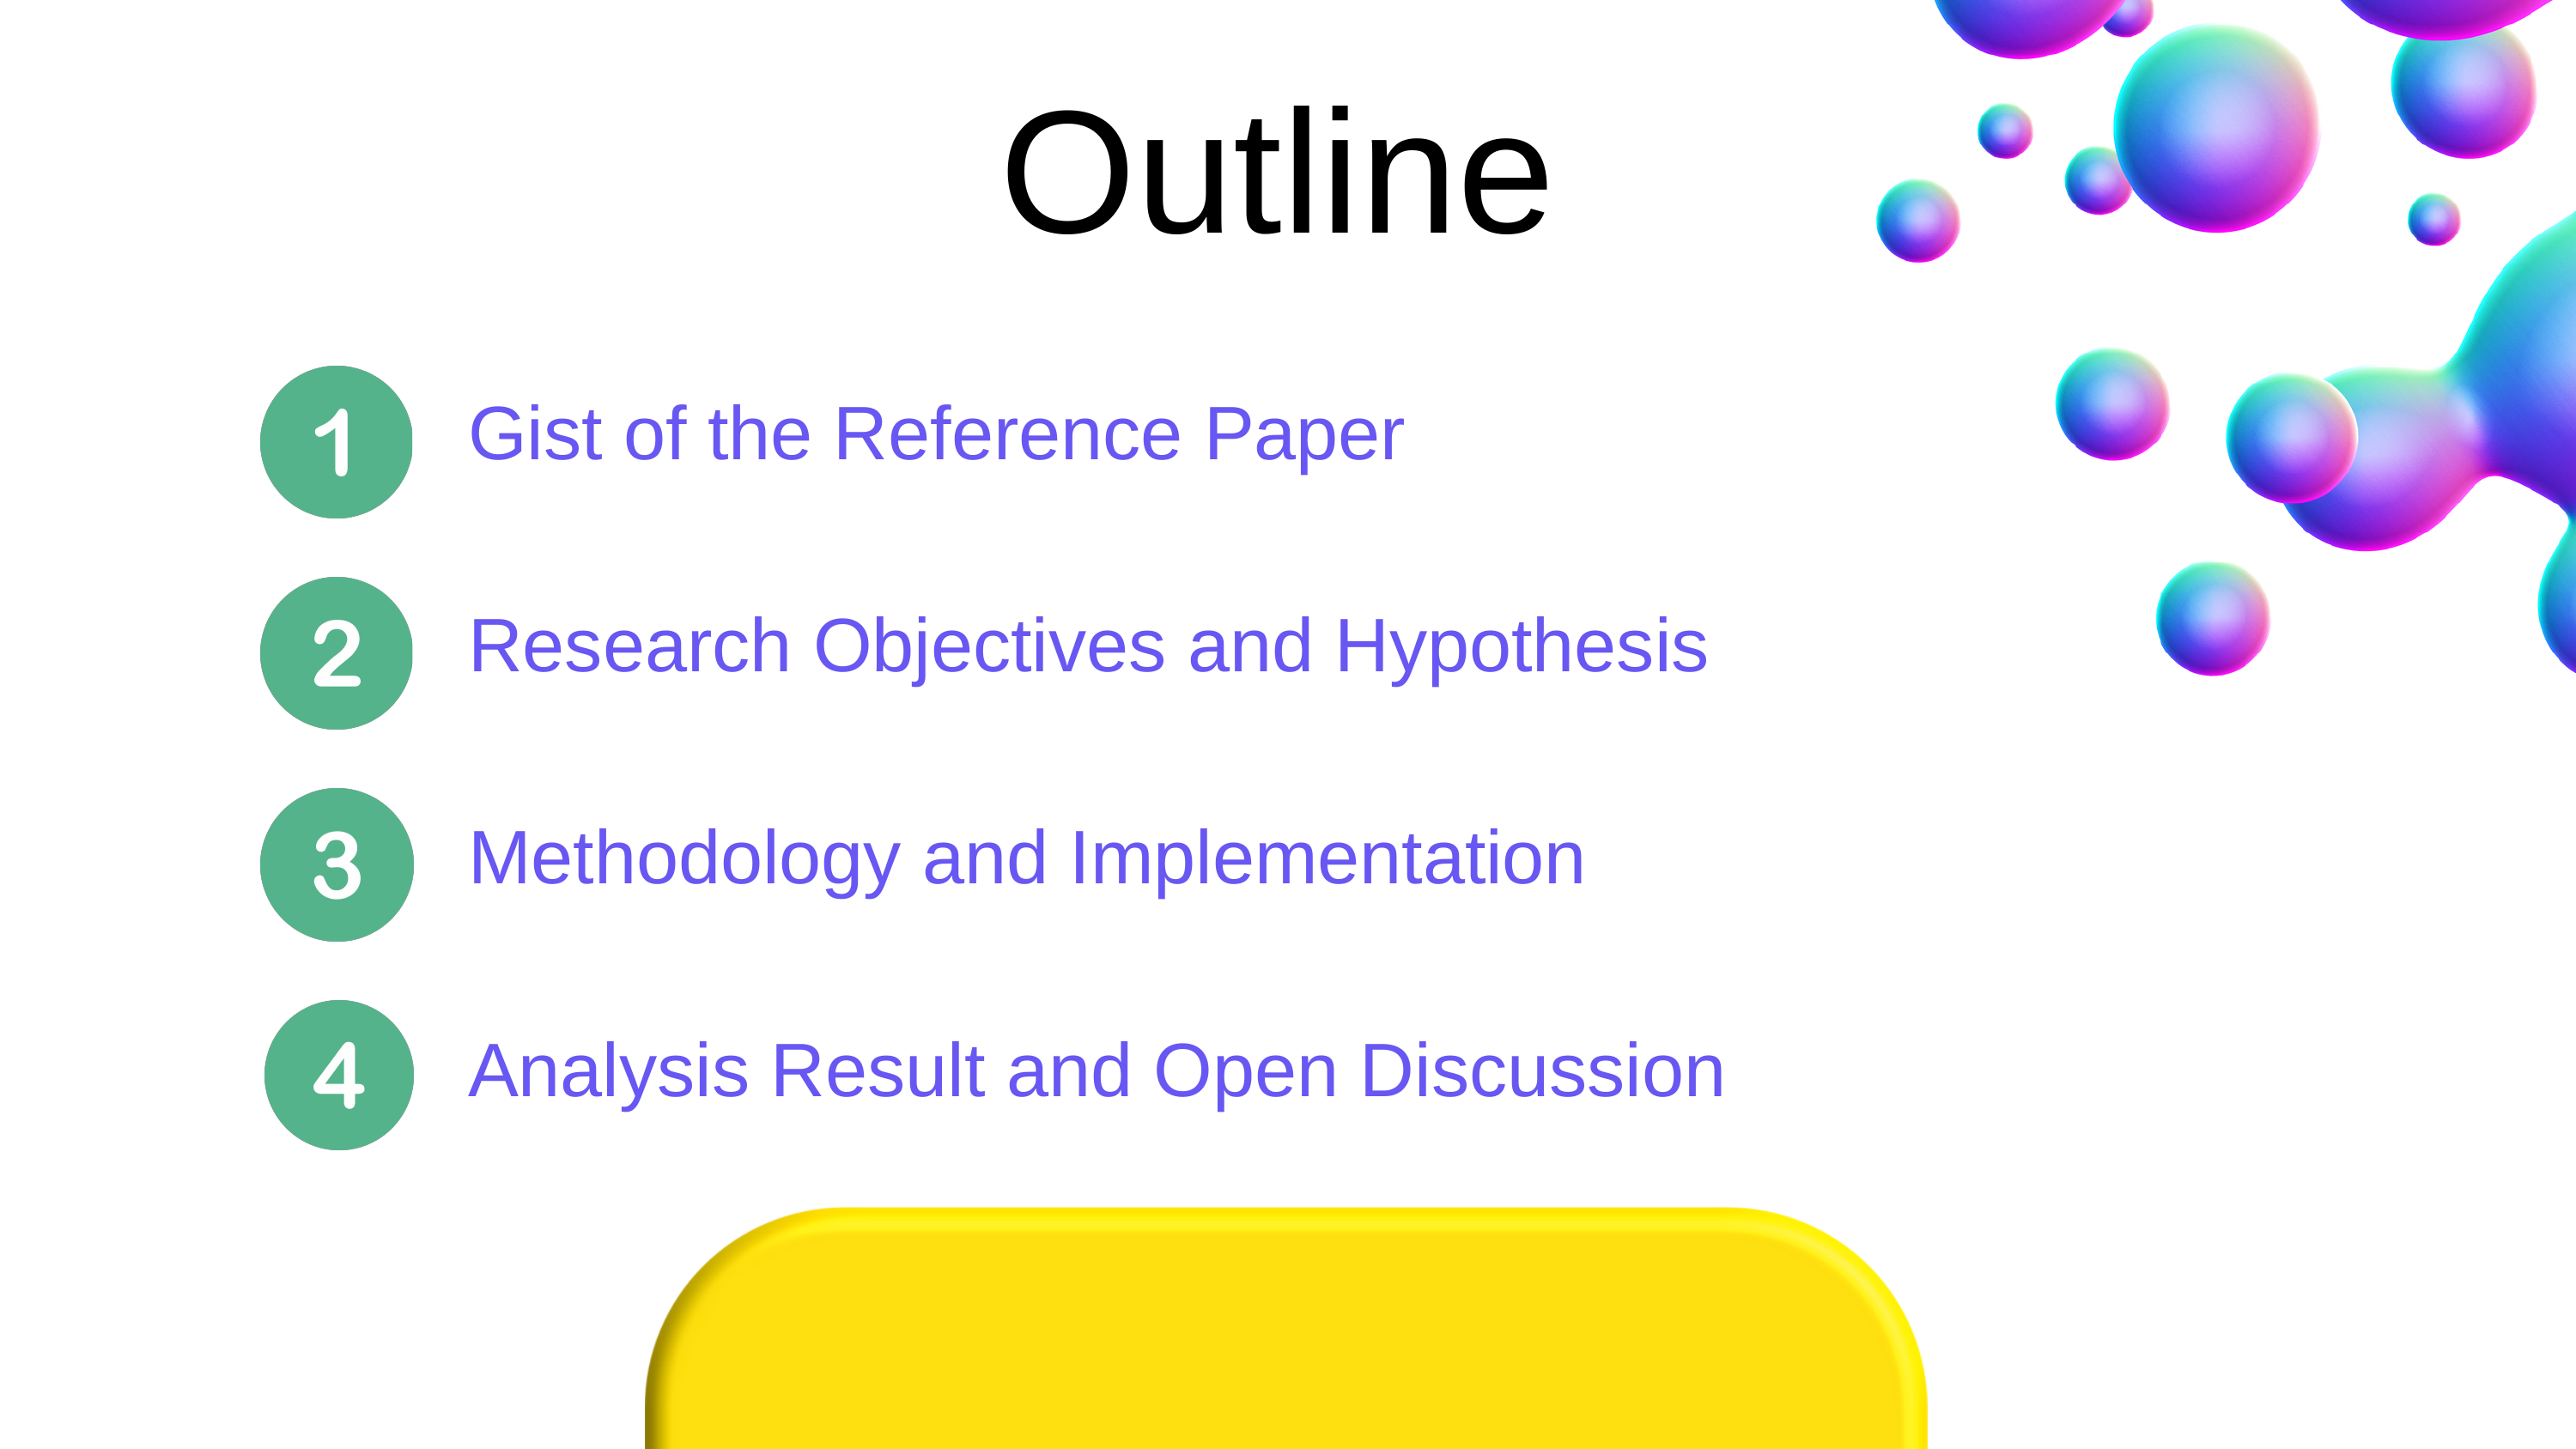

Outline

Gist of the Reference Paper

Research Objectives and Hypothesis

Methodology and Implementation

Analysis Result and Open Discussion